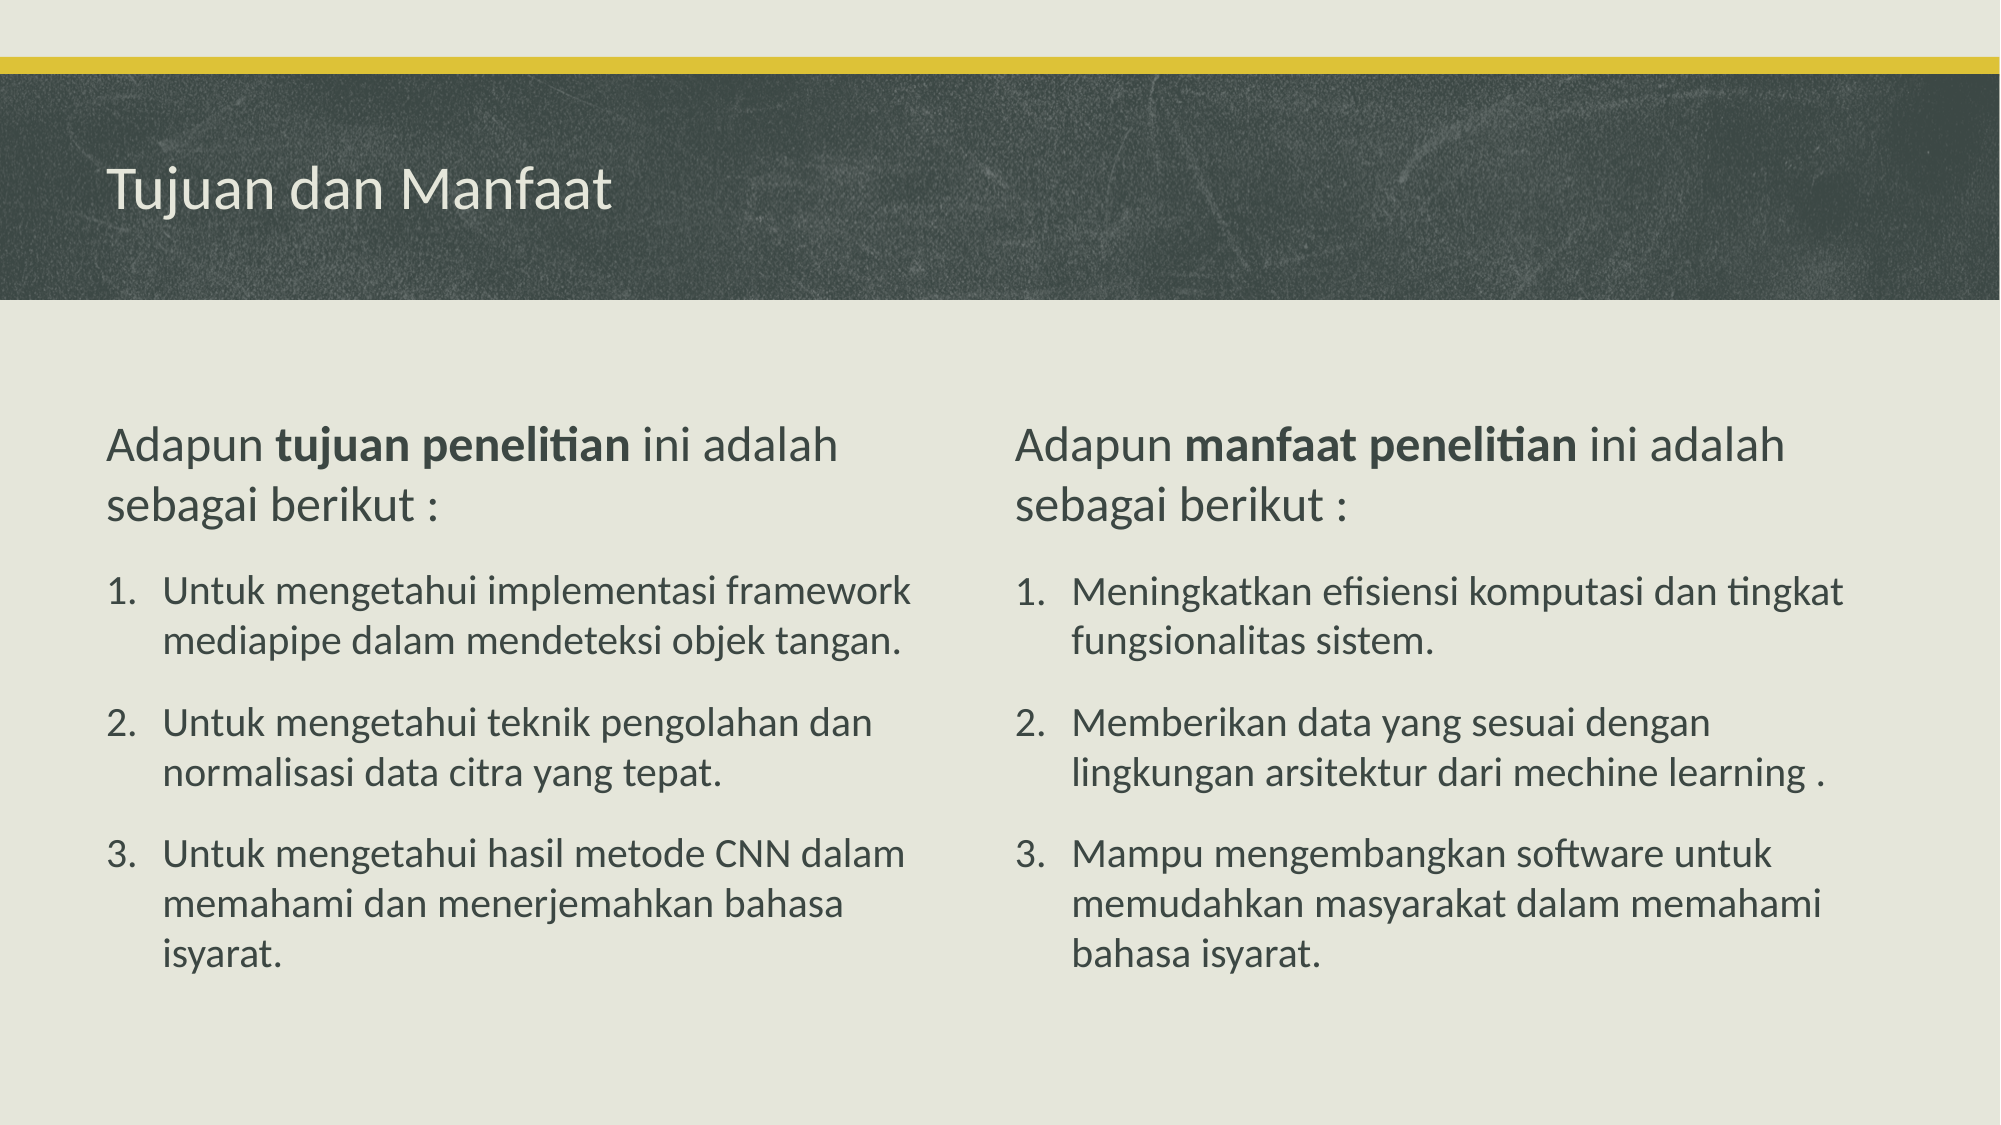

# Tujuan dan Manfaat
Adapun tujuan penelitian ini adalah sebagai berikut :
Untuk mengetahui implementasi framework mediapipe dalam mendeteksi objek tangan.
Untuk mengetahui teknik pengolahan dan normalisasi data citra yang tepat.
Untuk mengetahui hasil metode CNN dalam memahami dan menerjemahkan bahasa isyarat.

Adapun manfaat penelitian ini adalah sebagai berikut :
Meningkatkan efisiensi komputasi dan tingkat fungsionalitas sistem.
Memberikan data yang sesuai dengan lingkungan arsitektur dari mechine learning .
Mampu mengembangkan software untuk memudahkan masyarakat dalam memahami bahasa isyarat.